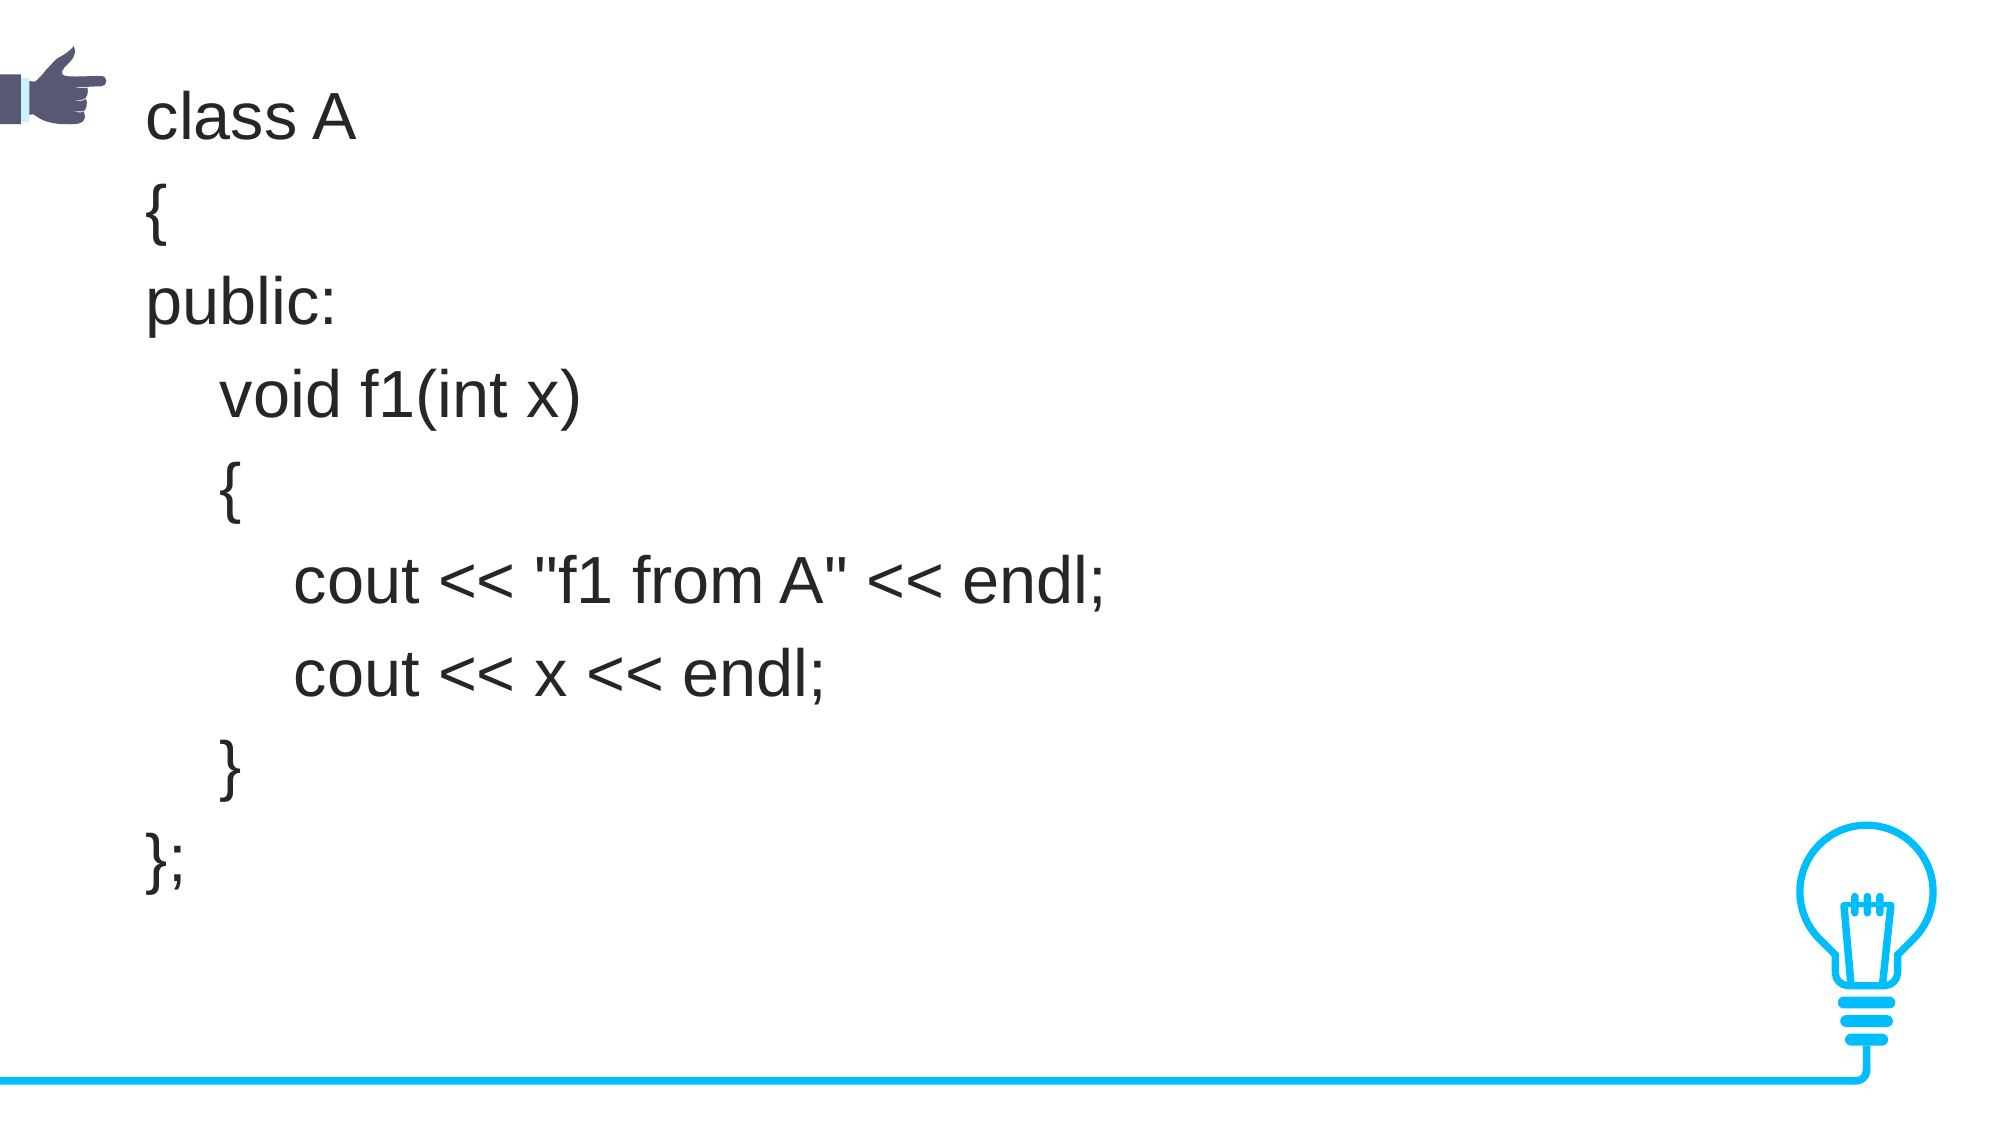

class A
{
public:
    void f1(int x)
    {
        cout << "f1 from A" << endl;
        cout << x << endl;
    }
};